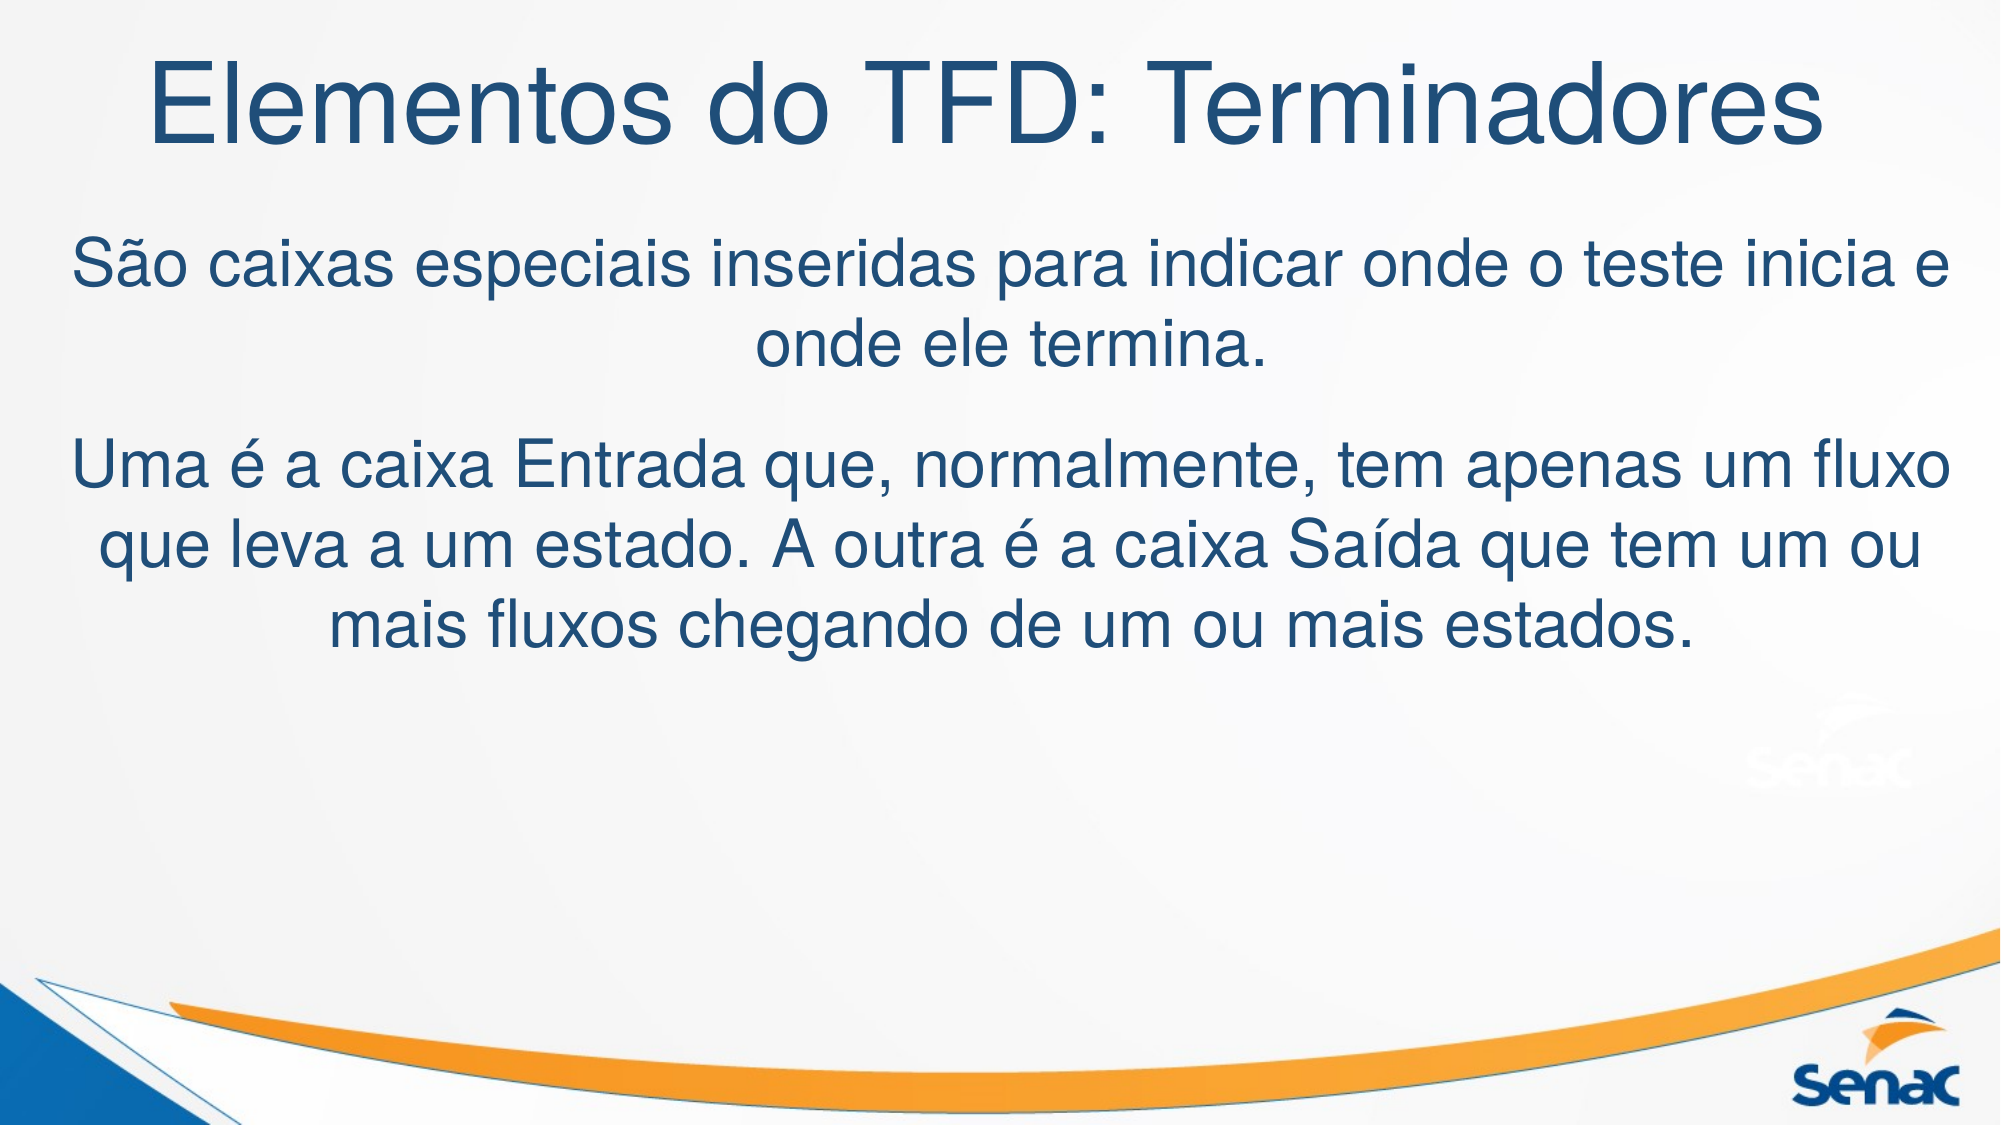

# Elementos do TFD: Terminadores
São caixas especiais inseridas para indicar onde o teste inicia e onde ele termina.
Uma é a caixa Entrada que, normalmente, tem apenas um fluxo que leva a um estado. A outra é a caixa Saída que tem um ou mais fluxos chegando de um ou mais estados.